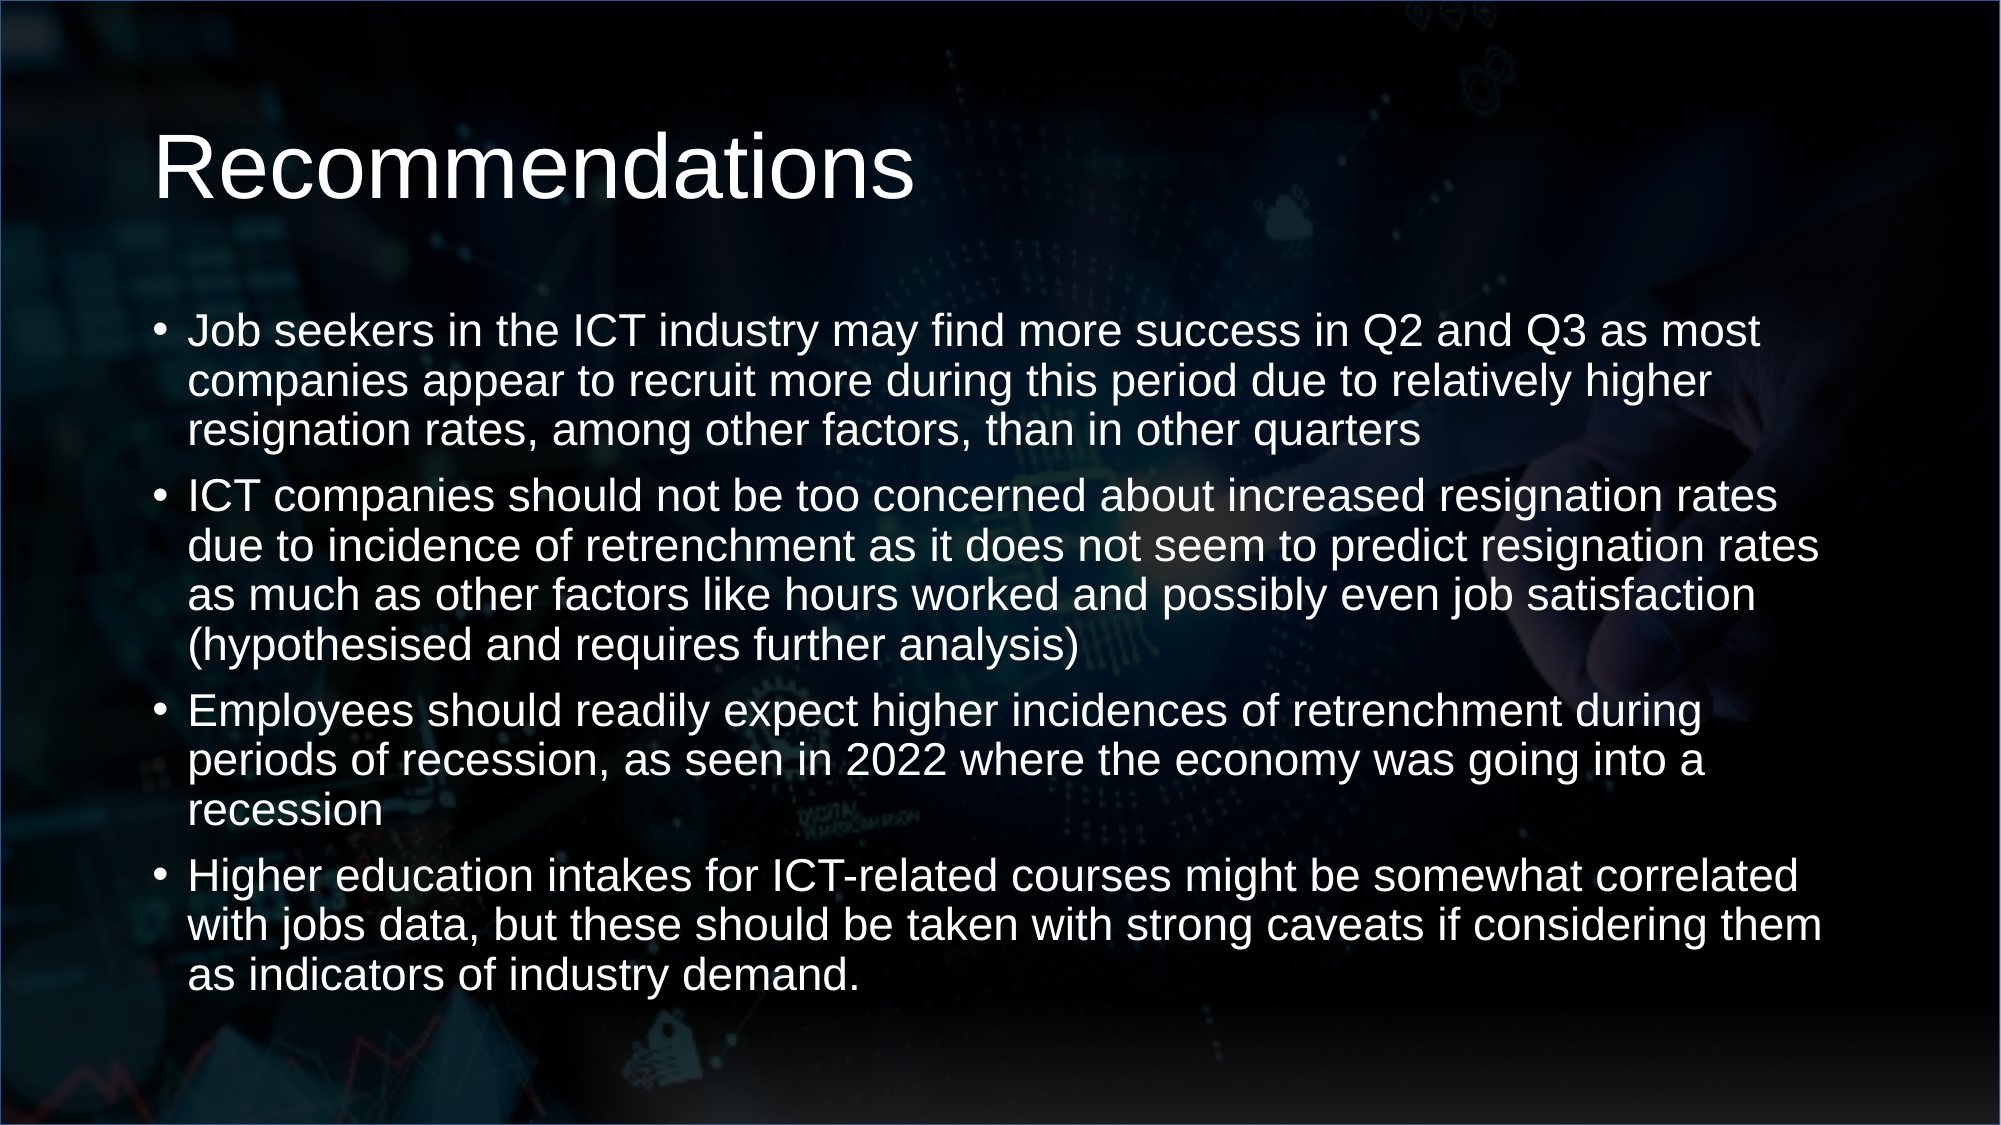

# Recommendations
Job seekers in the ICT industry may find more success in Q2 and Q3 as most companies appear to recruit more during this period due to relatively higher resignation rates, among other factors, than in other quarters
ICT companies should not be too concerned about increased resignation rates due to incidence of retrenchment as it does not seem to predict resignation rates as much as other factors like hours worked and possibly even job satisfaction (hypothesised and requires further analysis)
Employees should readily expect higher incidences of retrenchment during periods of recession, as seen in 2022 where the economy was going into a recession
Higher education intakes for ICT-related courses might be somewhat correlated with jobs data, but these should be taken with strong caveats if considering them as indicators of industry demand.